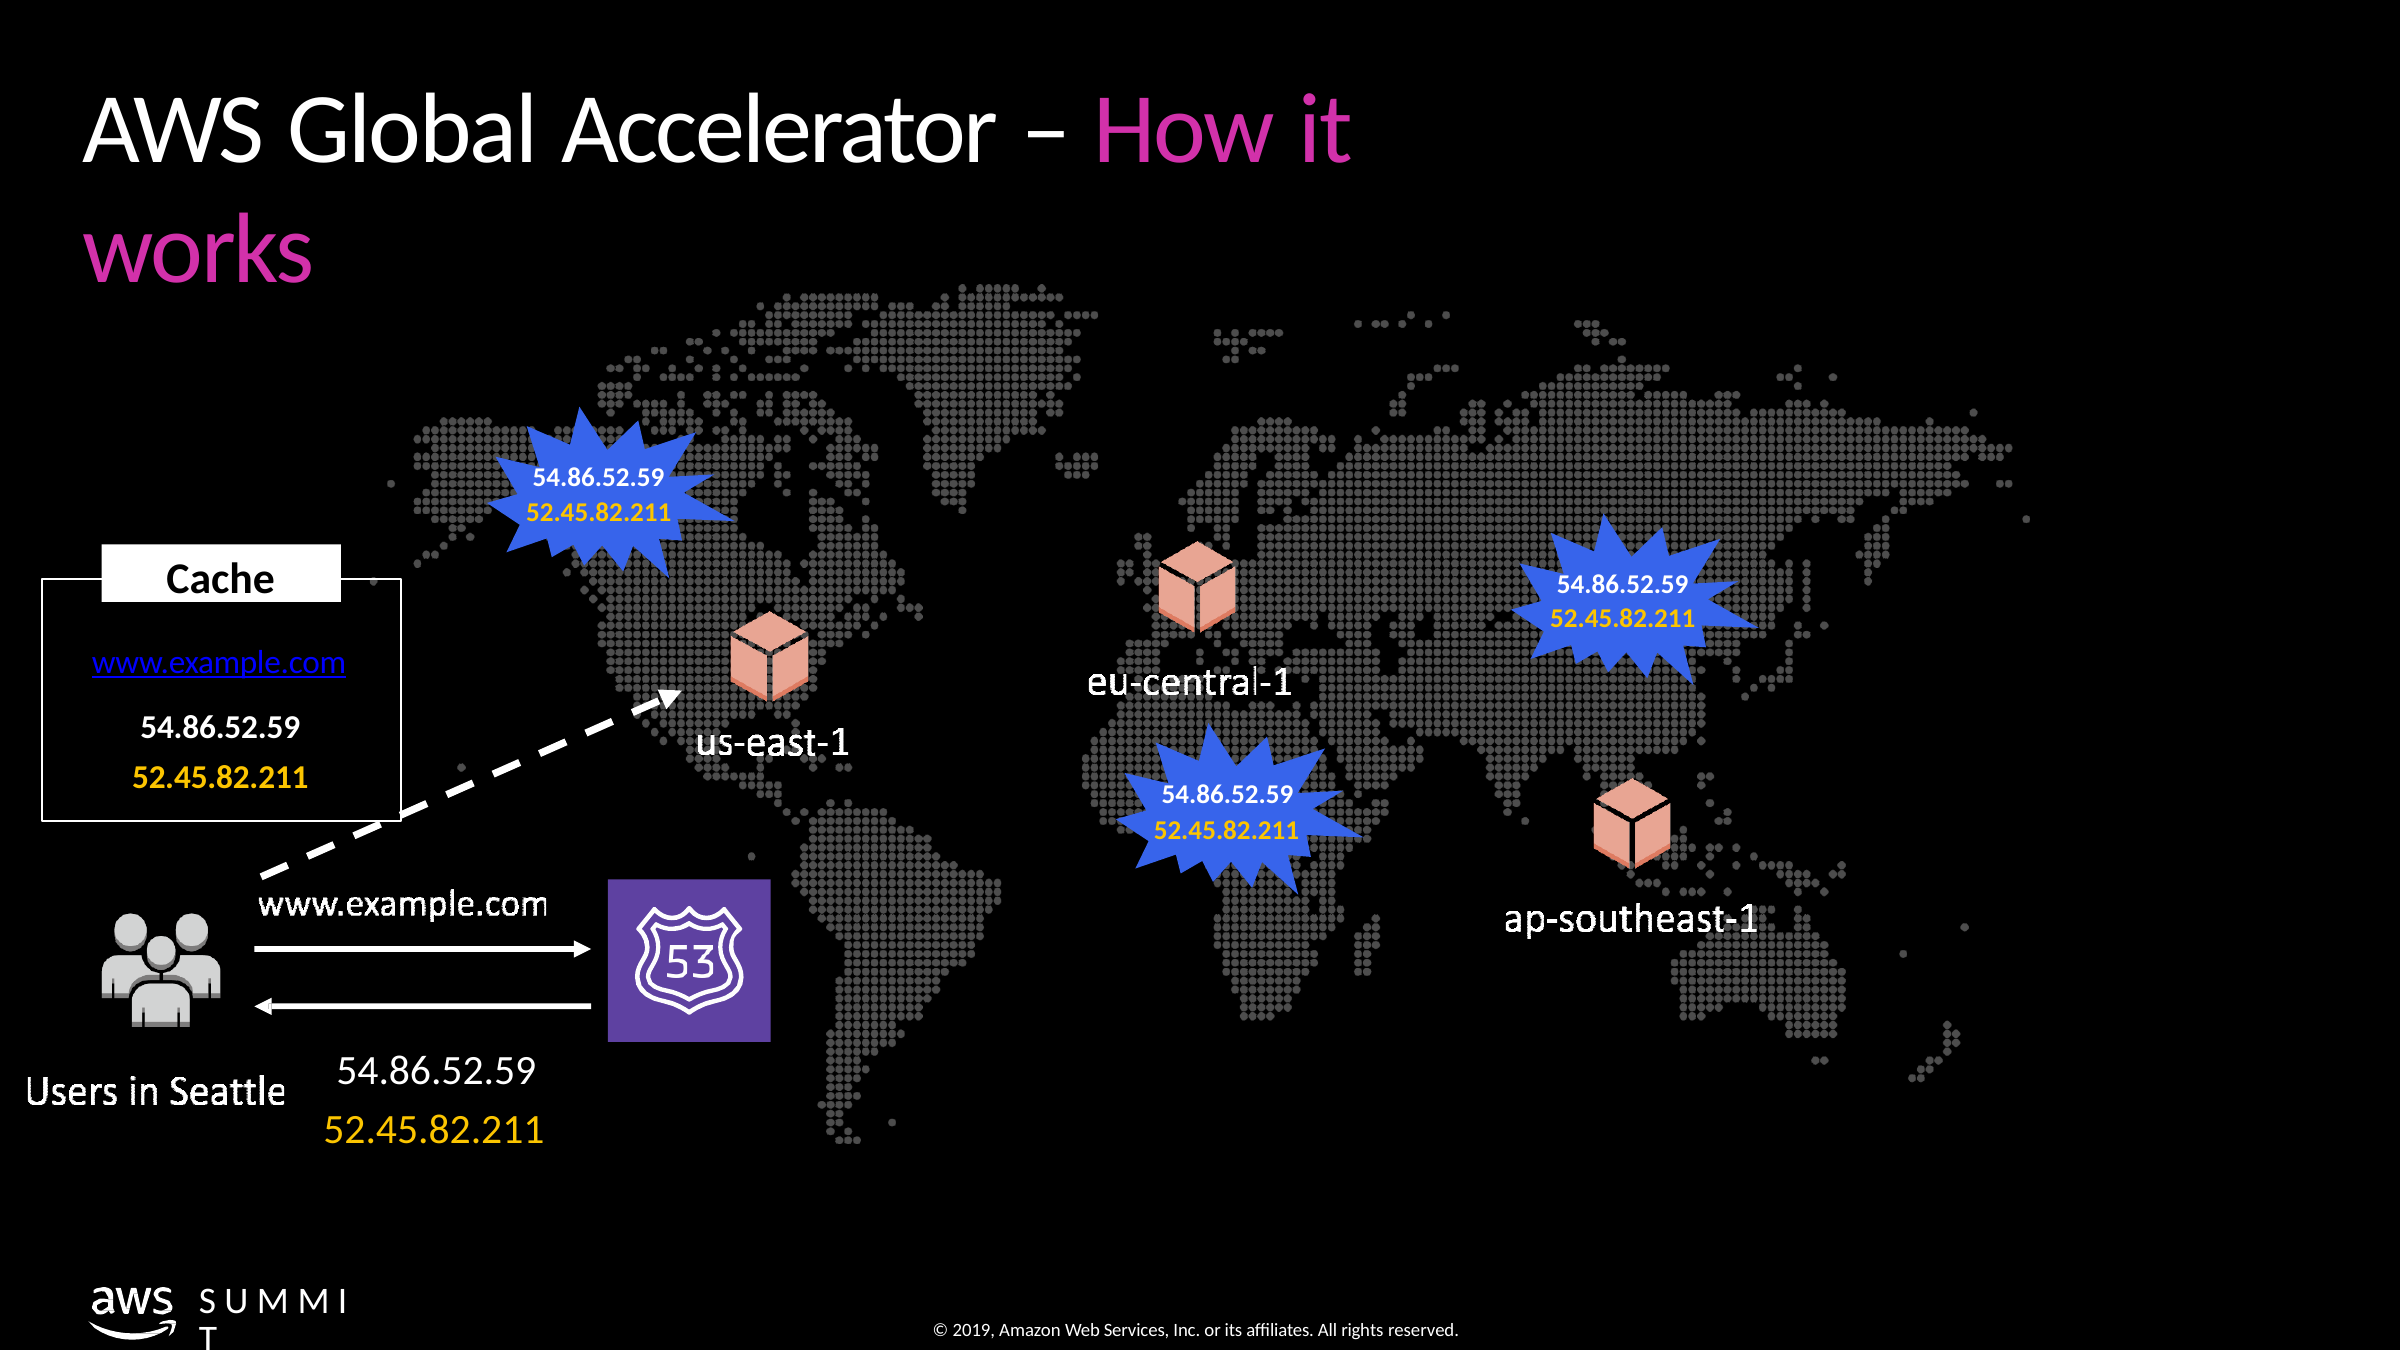

# AWS Global Accelerator – How it works

54.86.52.59
52.45.82.211
Cache
54.86.52.59
52.45.82.211
www.example.com
54.86.52.59
52.45.82.211
54.86.52.59
52.45.82.211

54.86.52.59
52.45.82.211
S U M M I T
© 2019, Amazon Web Services, Inc. or its affiliates. All rights reserved.